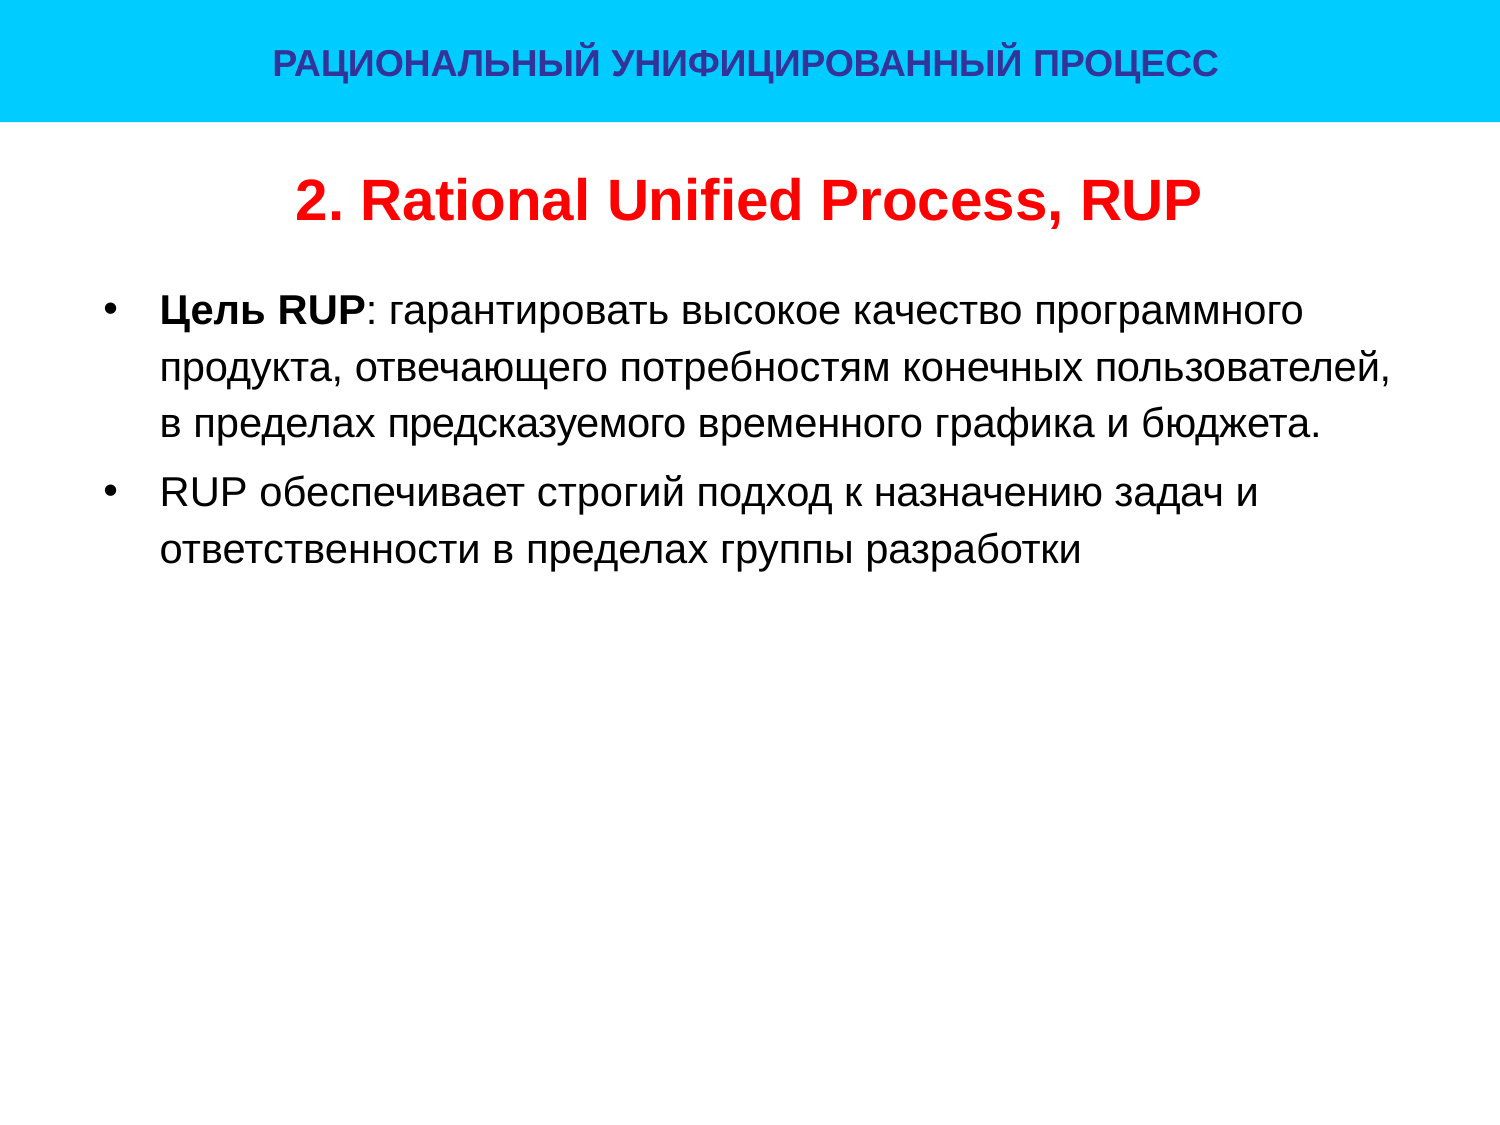

РАЦИОНАЛЬНЫЙ УНИФИЦИРОВАННЫЙ ПРОЦЕСС
# 2. Rational Unified Process, RUP
Цель RUP: гарантировать высокое качество программного продукта, отвечающего потребностям конечных пользователей, в пределах предсказуемого временного графика и бюджета.
RUP обеспечивает строгий подход к назначению задач и ответственности в пределах группы разработки